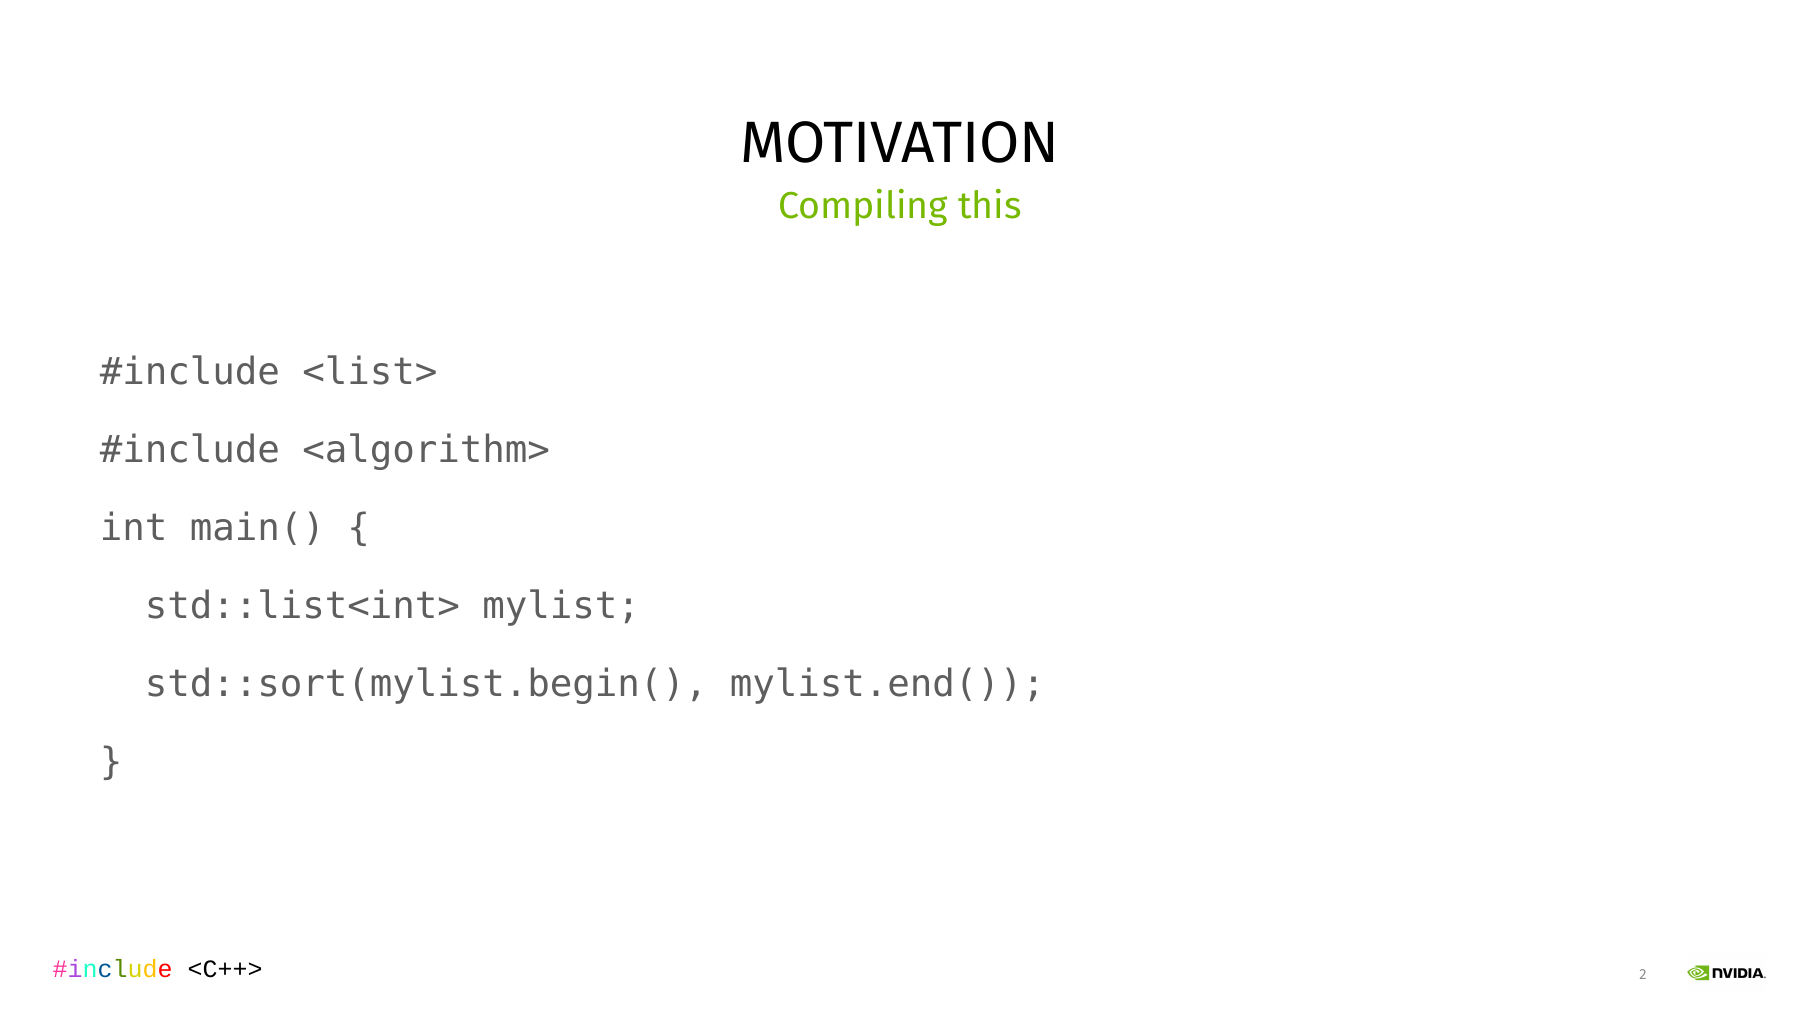

# Motivation
Compiling this
#include <list>
#include <algorithm>
int main() {
  std::list<int> mylist;
  std::sort(mylist.begin(), mylist.end());
}